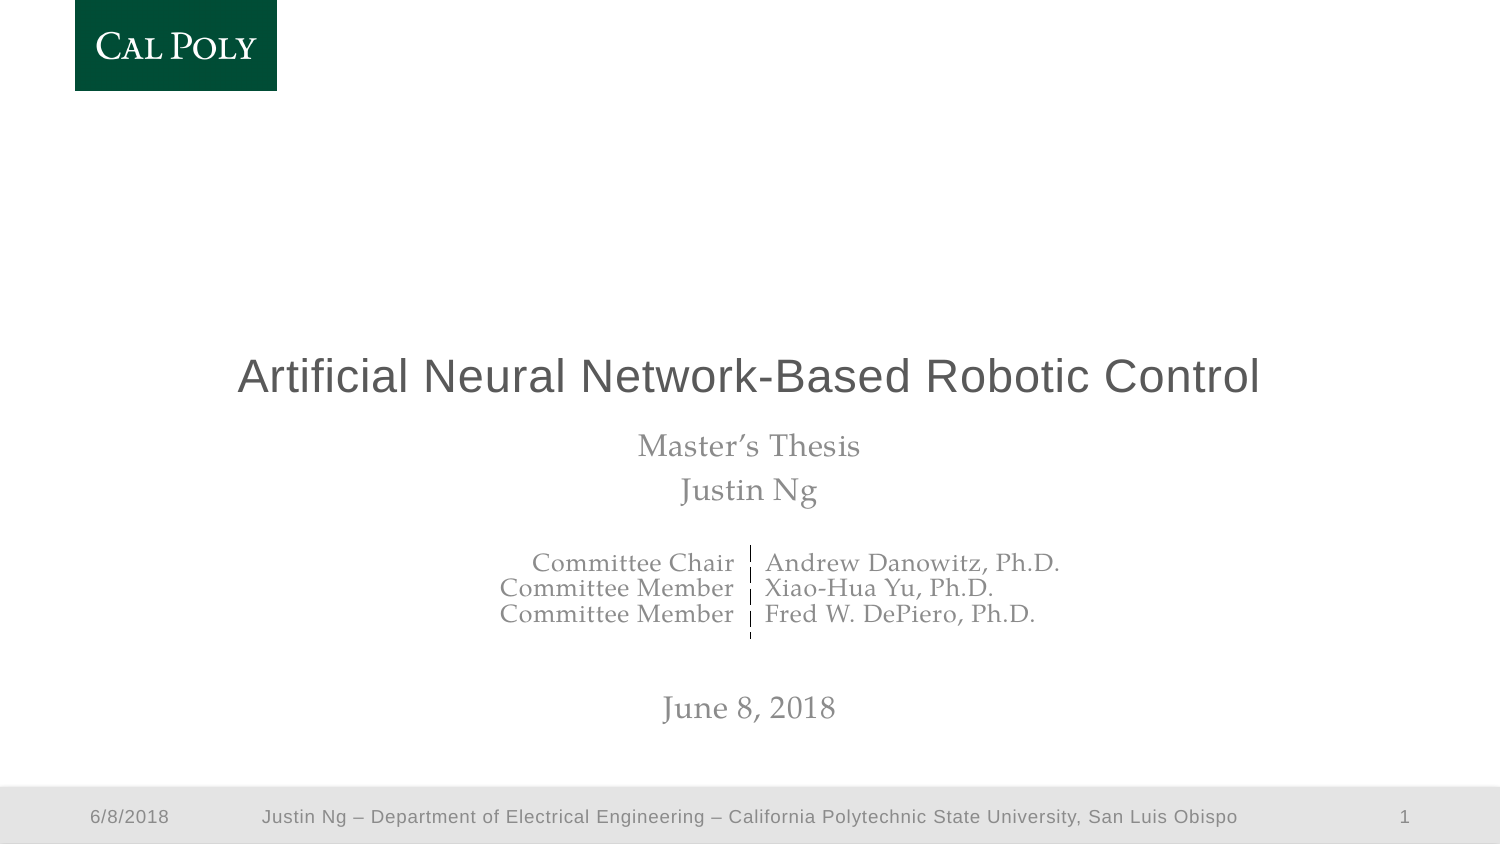

# Artificial Neural Network-Based Robotic Control
Master’s Thesis
Justin Ng

June 8, 2018
| Committee Chair Committee Member Committee Member | Andrew Danowitz, Ph.D. Xiao-Hua Yu, Ph.D. Fred W. DePiero, Ph.D. |
| --- | --- |
Justin Ng – Department of Electrical Engineering – California Polytechnic State University, San Luis Obispo
6/8/2018
1